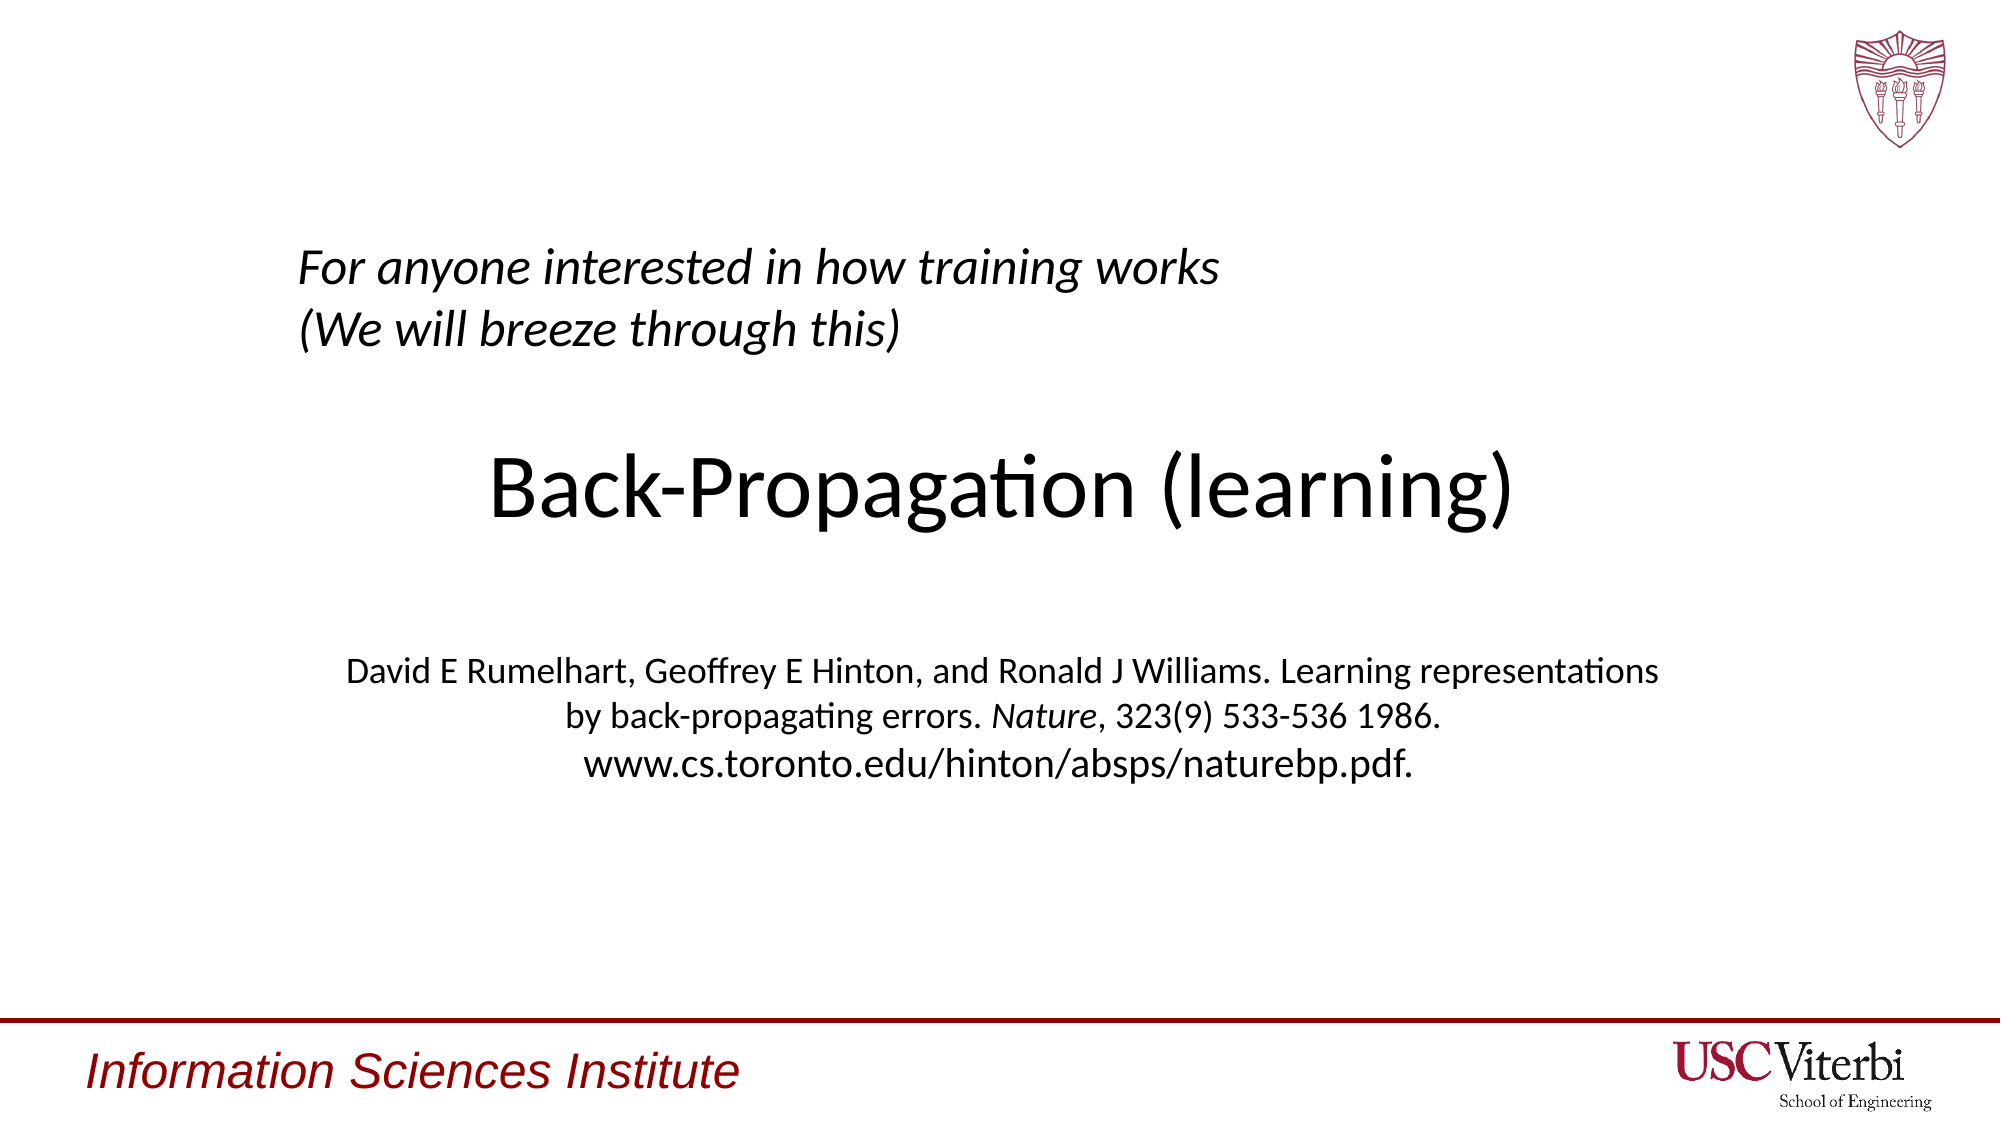

For anyone interested in how training works
(We will breeze through this)
# Back-Propagation (learning) David E Rumelhart, Geoffrey E Hinton, and Ronald J Williams. Learning representations by back-propagating errors. Nature, 323(9) 533-536 1986. www.cs.toronto.edu/hinton/absps/naturebp.pdf.